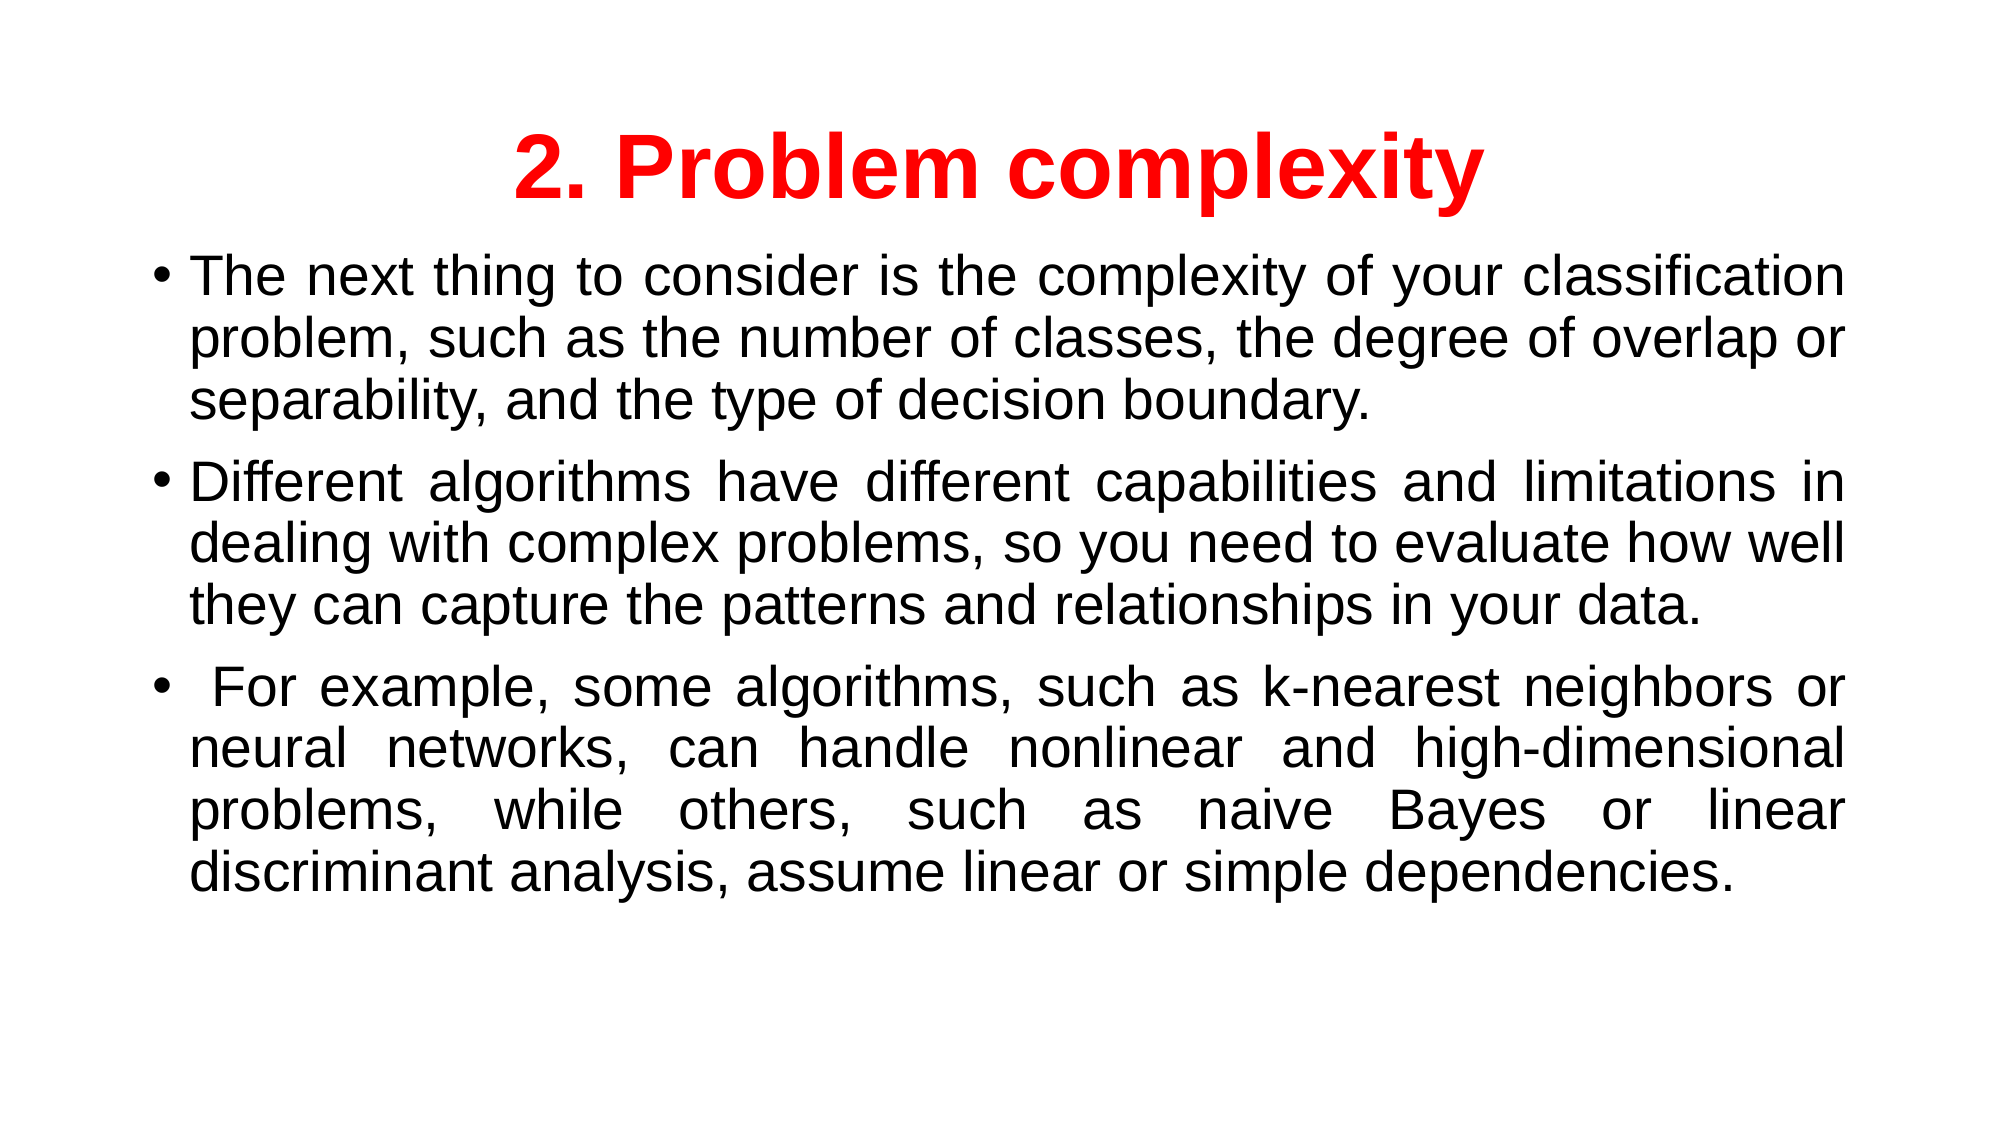

# 2. Problem complexity
The next thing to consider is the complexity of your classification problem, such as the number of classes, the degree of overlap or separability, and the type of decision boundary.
Different algorithms have different capabilities and limitations in dealing with complex problems, so you need to evaluate how well they can capture the patterns and relationships in your data.
 For example, some algorithms, such as k-nearest neighbors or neural networks, can handle nonlinear and high-dimensional problems, while others, such as naive Bayes or linear discriminant analysis, assume linear or simple dependencies.